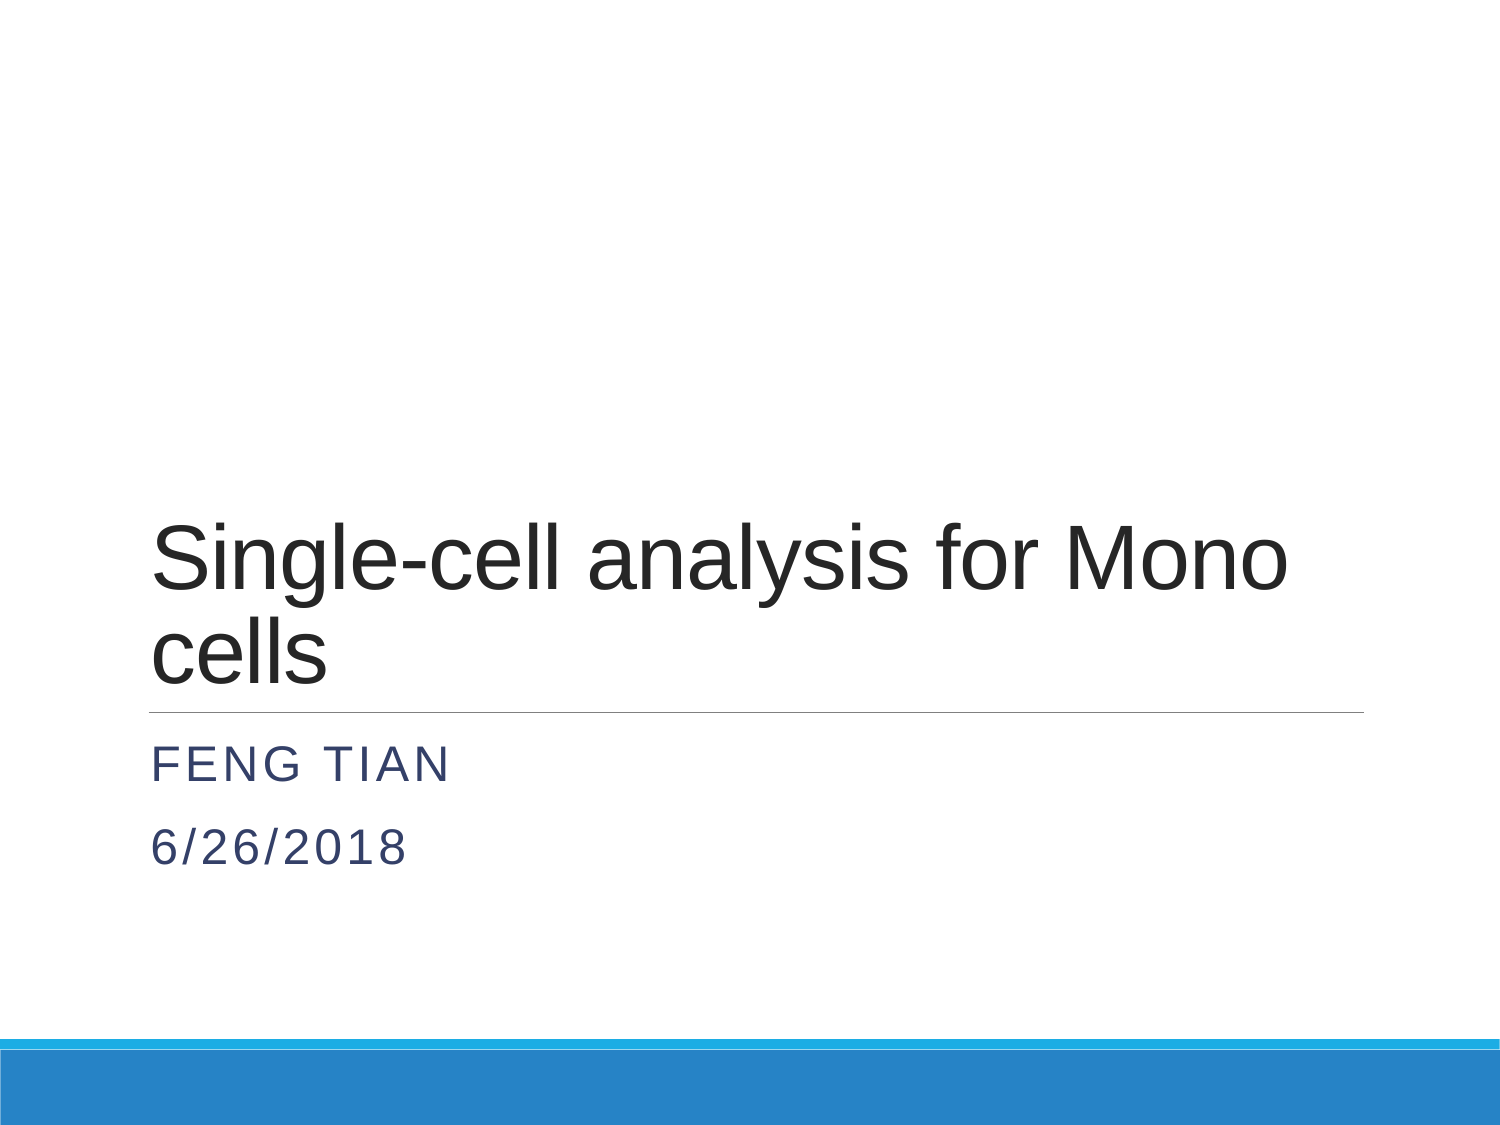

# Single-cell analysis for Mono cells
Feng Tian
6/26/2018